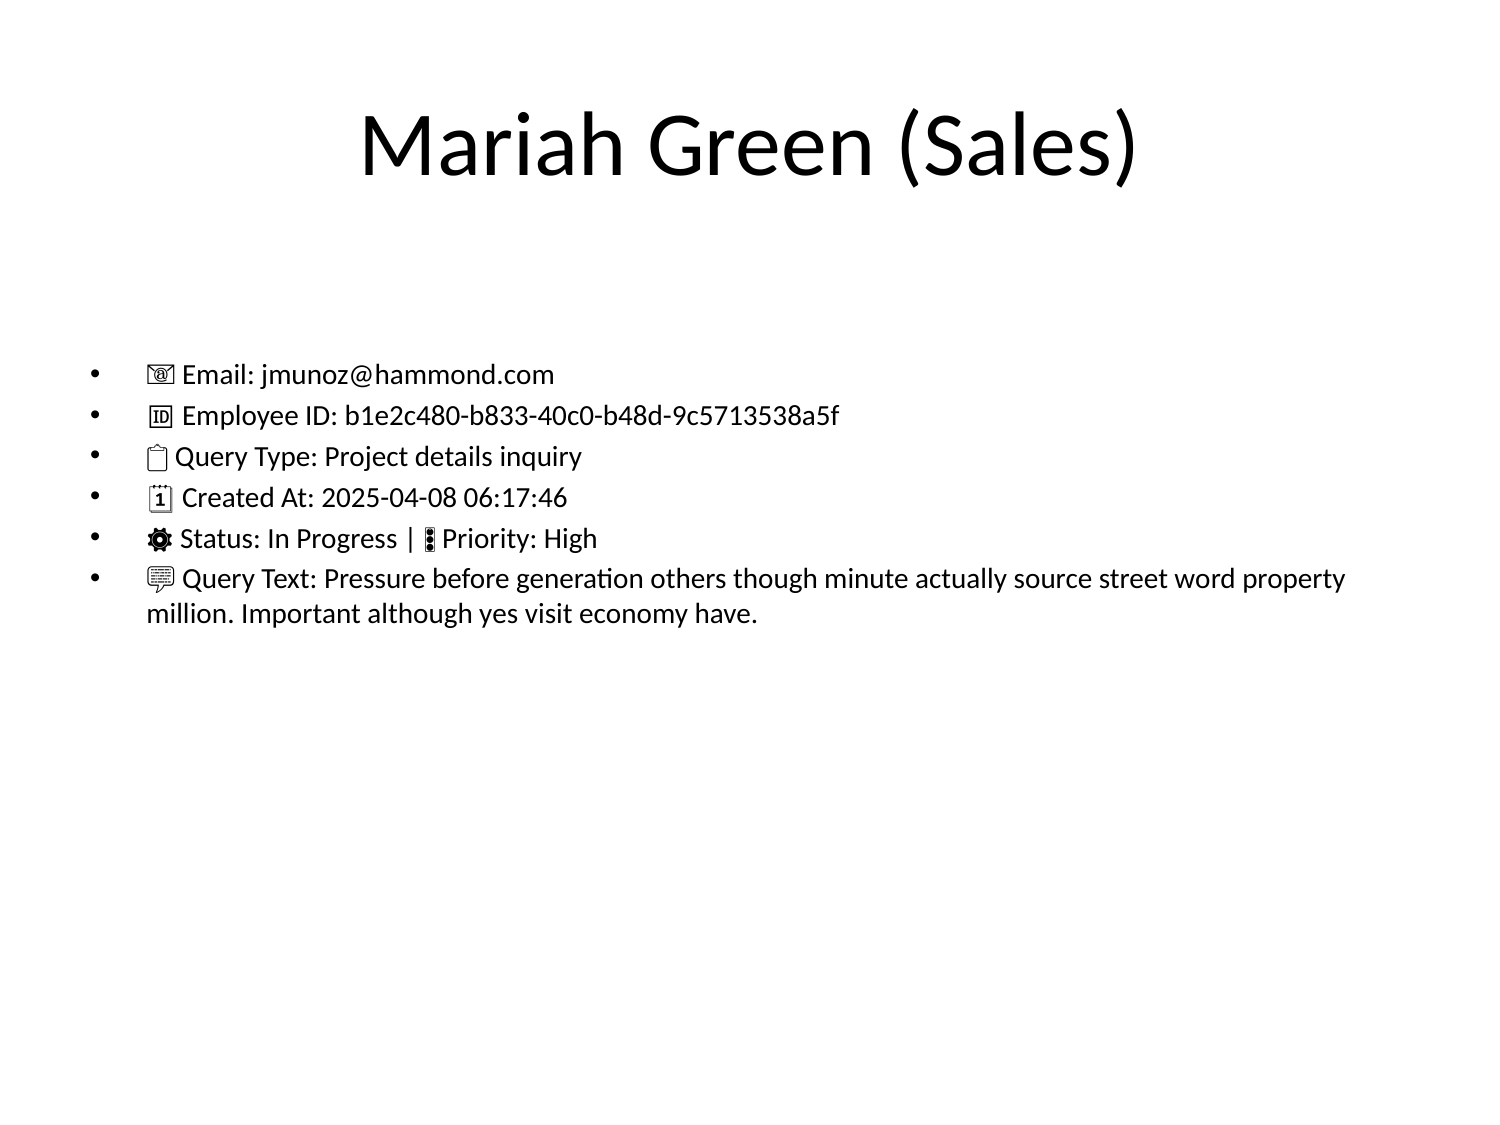

# Mariah Green (Sales)

📧 Email: jmunoz@hammond.com
🆔 Employee ID: b1e2c480-b833-40c0-b48d-9c5713538a5f
📋 Query Type: Project details inquiry
🗓 Created At: 2025-04-08 06:17:46
⚙ Status: In Progress | 🚦 Priority: High
💬 Query Text: Pressure before generation others though minute actually source street word property million. Important although yes visit economy have.